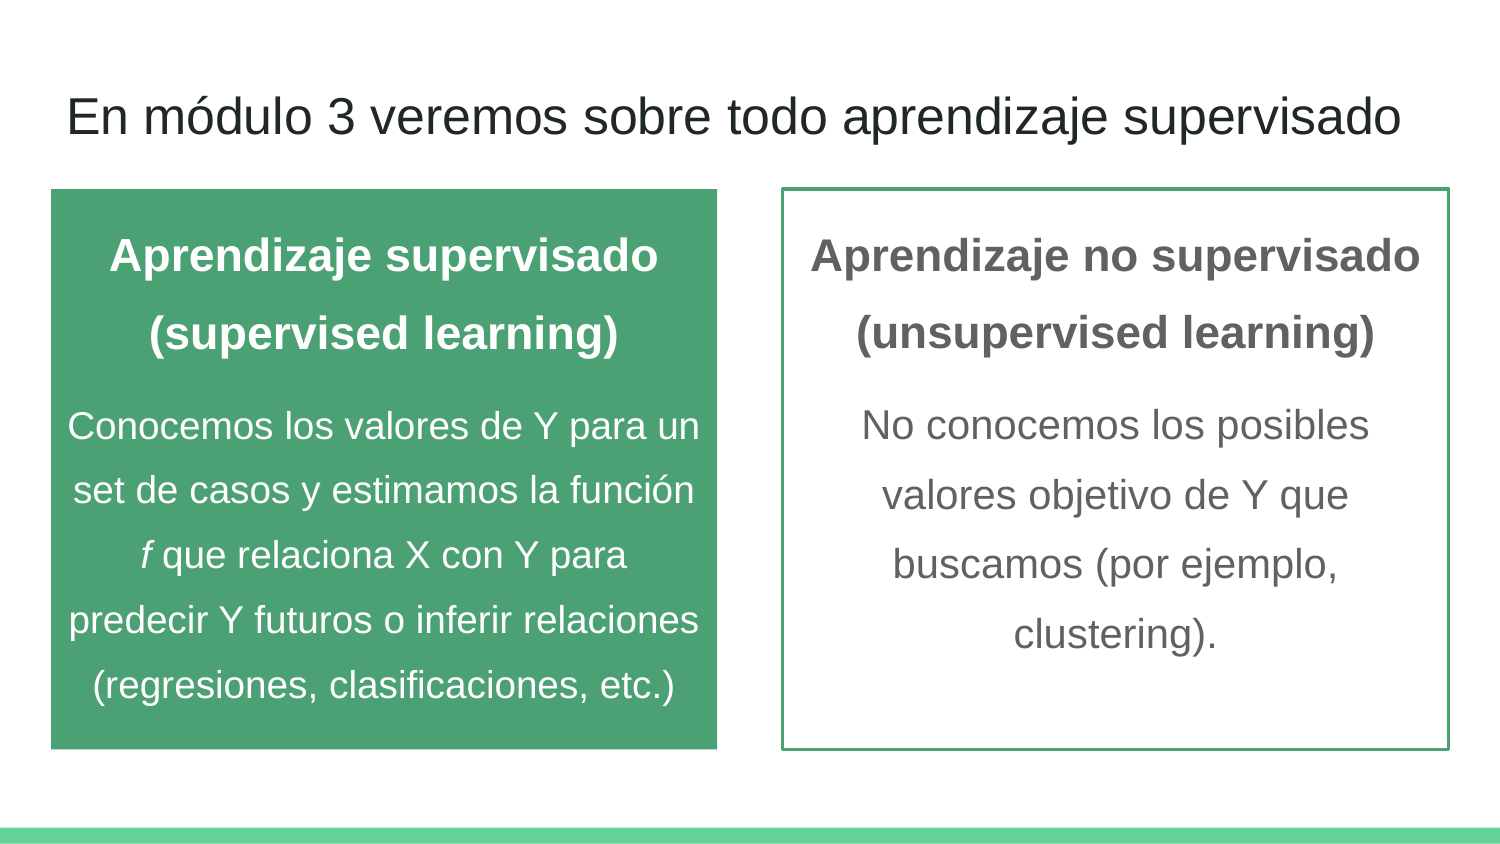

# En módulo 3 veremos sobre todo aprendizaje supervisado
Aprendizaje supervisado (supervised learning)
Conocemos los valores de Y para un set de casos y estimamos la función f que relaciona X con Y para predecir Y futuros o inferir relaciones (regresiones, clasificaciones, etc.)
Aprendizaje no supervisado (unsupervised learning)
No conocemos los posibles valores objetivo de Y que buscamos (por ejemplo, clustering).